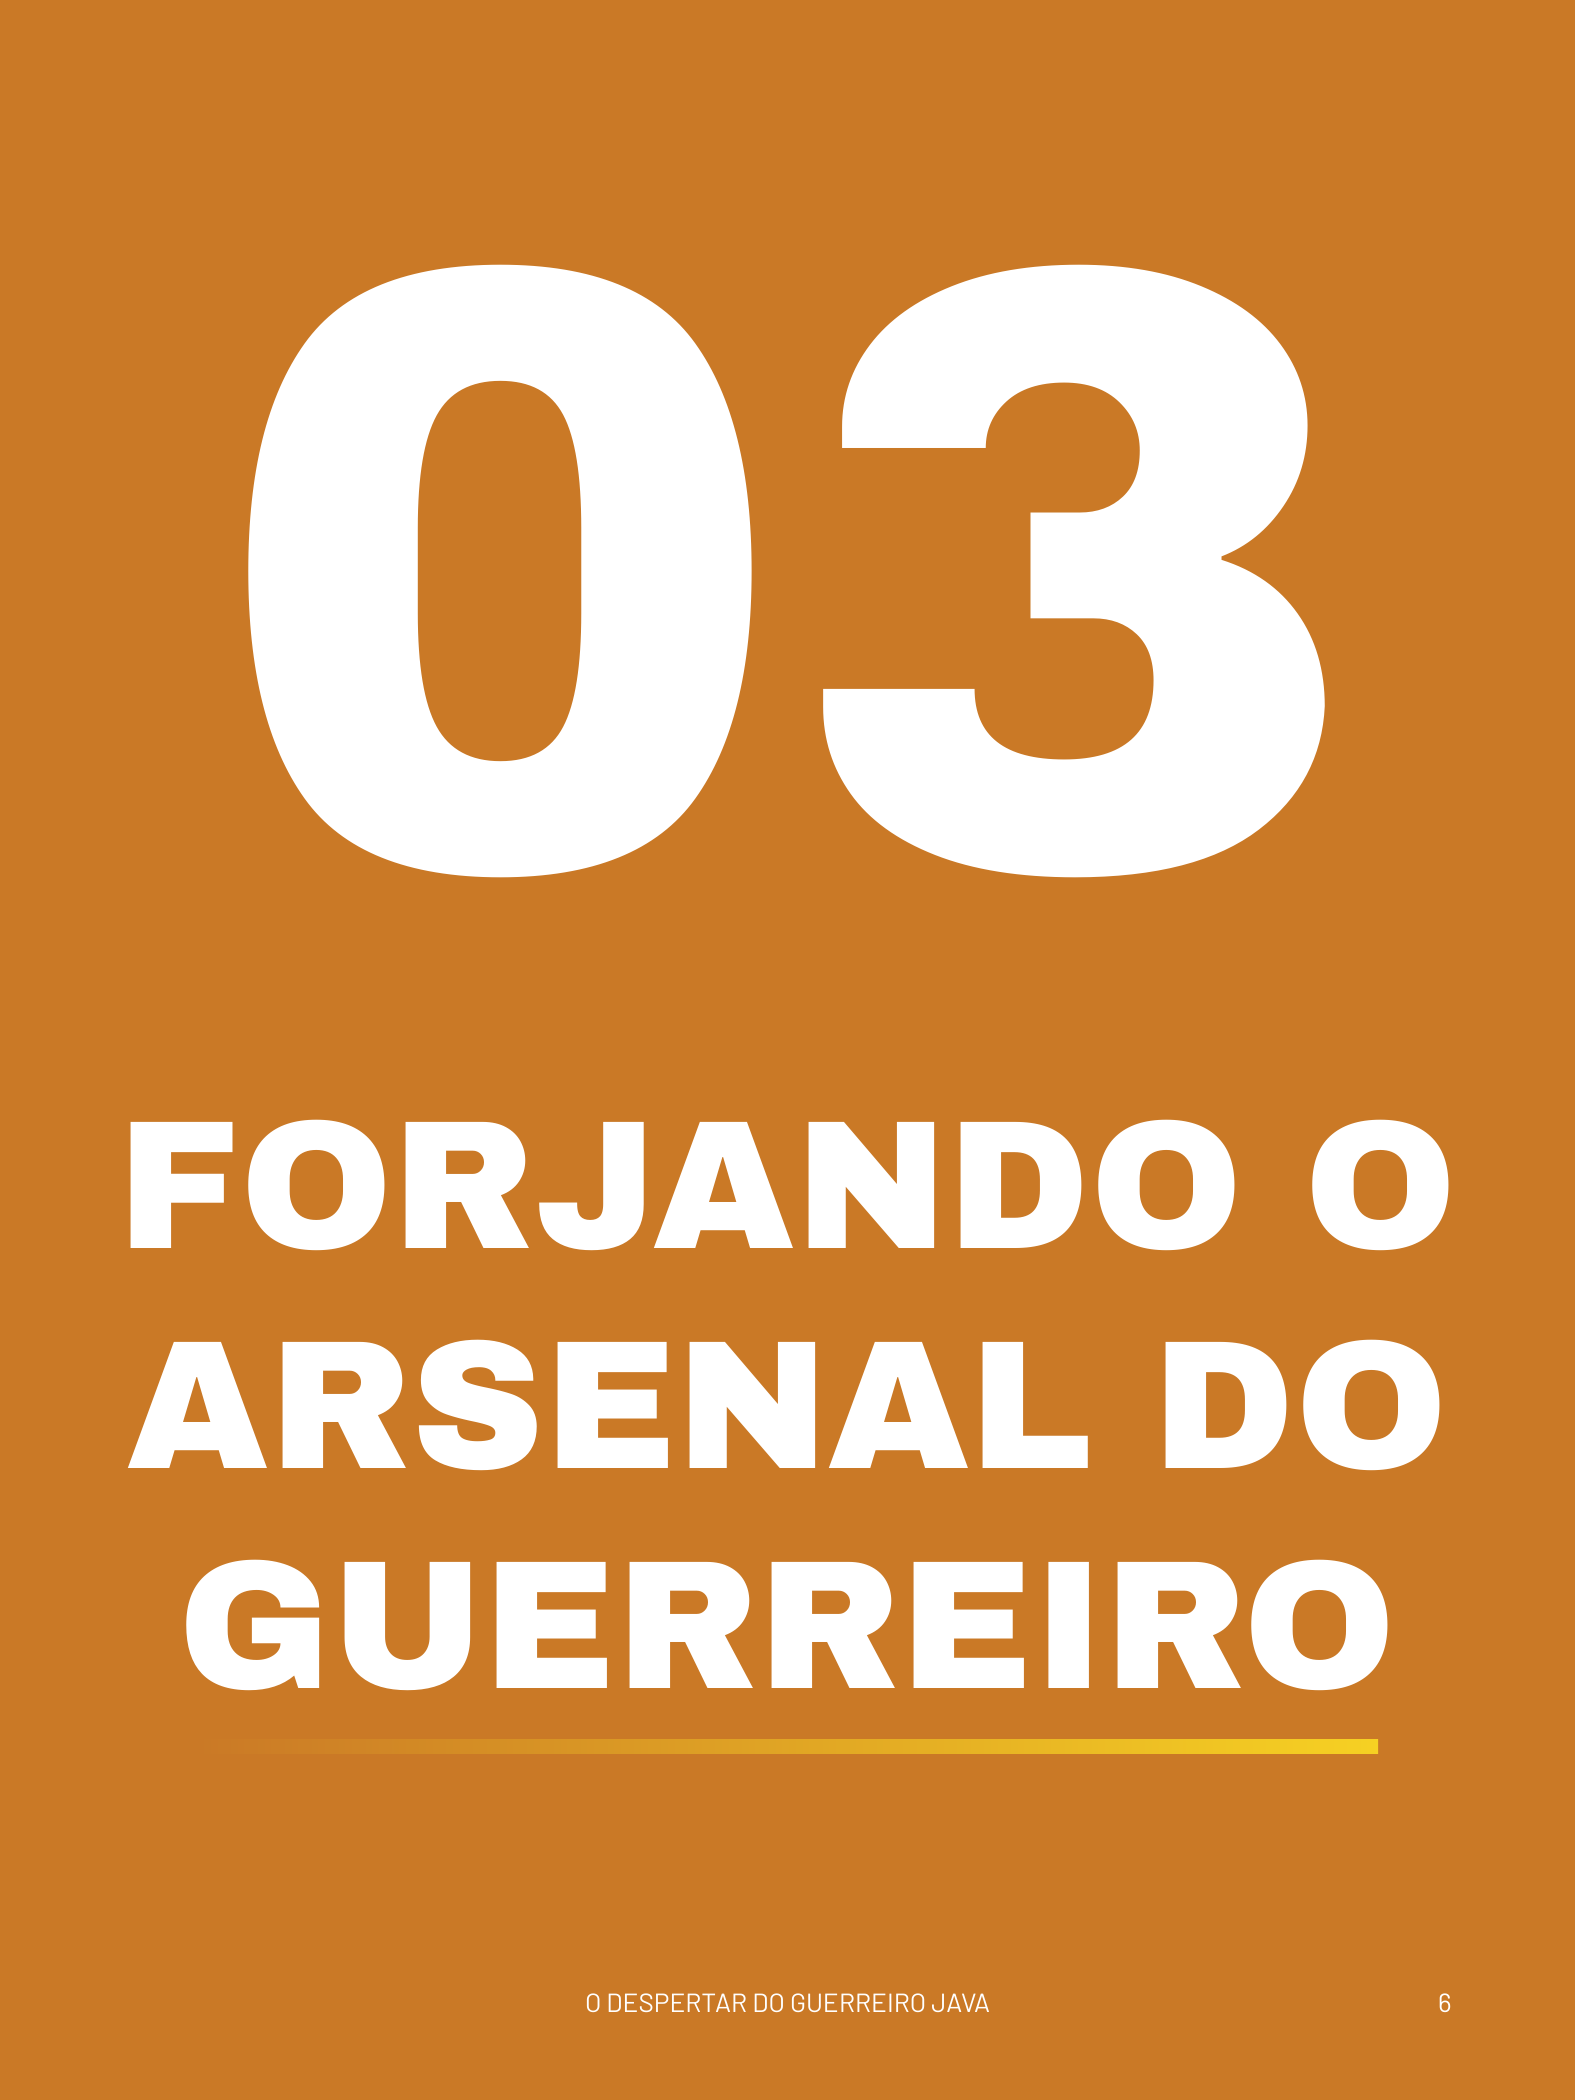

03
FORJANDO O ARSENAL DO GUERREIRO

O DESPERTAR DO GUERREIRO JAVA
6